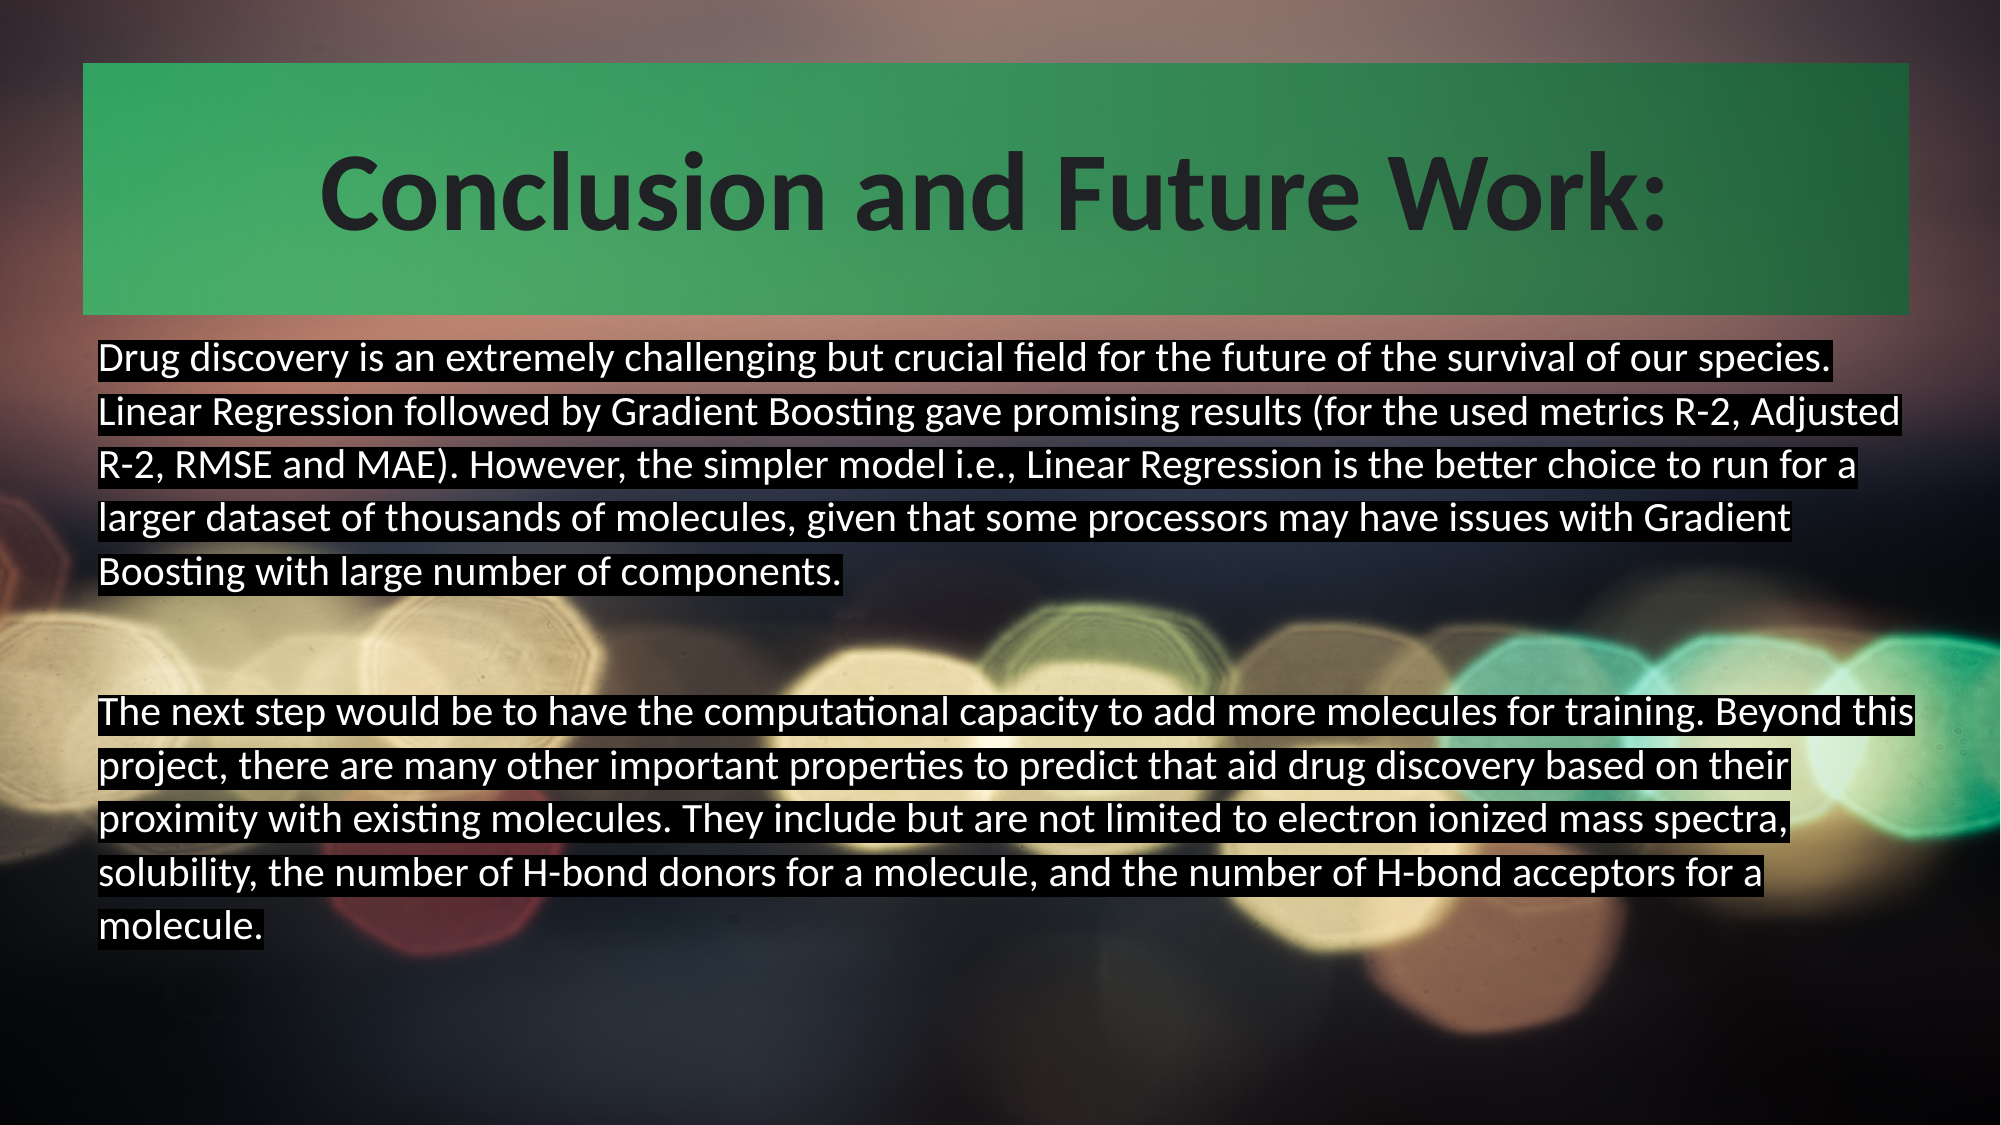

# Conclusion and Future Work:
Drug discovery is an extremely challenging but crucial field for the future of the survival of our species. Linear Regression followed by Gradient Boosting gave promising results (for the used metrics R-2, Adjusted R-2, RMSE and MAE). However, the simpler model i.e., Linear Regression is the better choice to run for a larger dataset of thousands of molecules, given that some processors may have issues with Gradient Boosting with large number of components.

The next step would be to have the computational capacity to add more molecules for training. Beyond this project, there are many other important properties to predict that aid drug discovery based on their proximity with existing molecules. They include but are not limited to electron ionized mass spectra, solubility, the number of H-bond donors for a molecule, and the number of H-bond acceptors for a molecule.